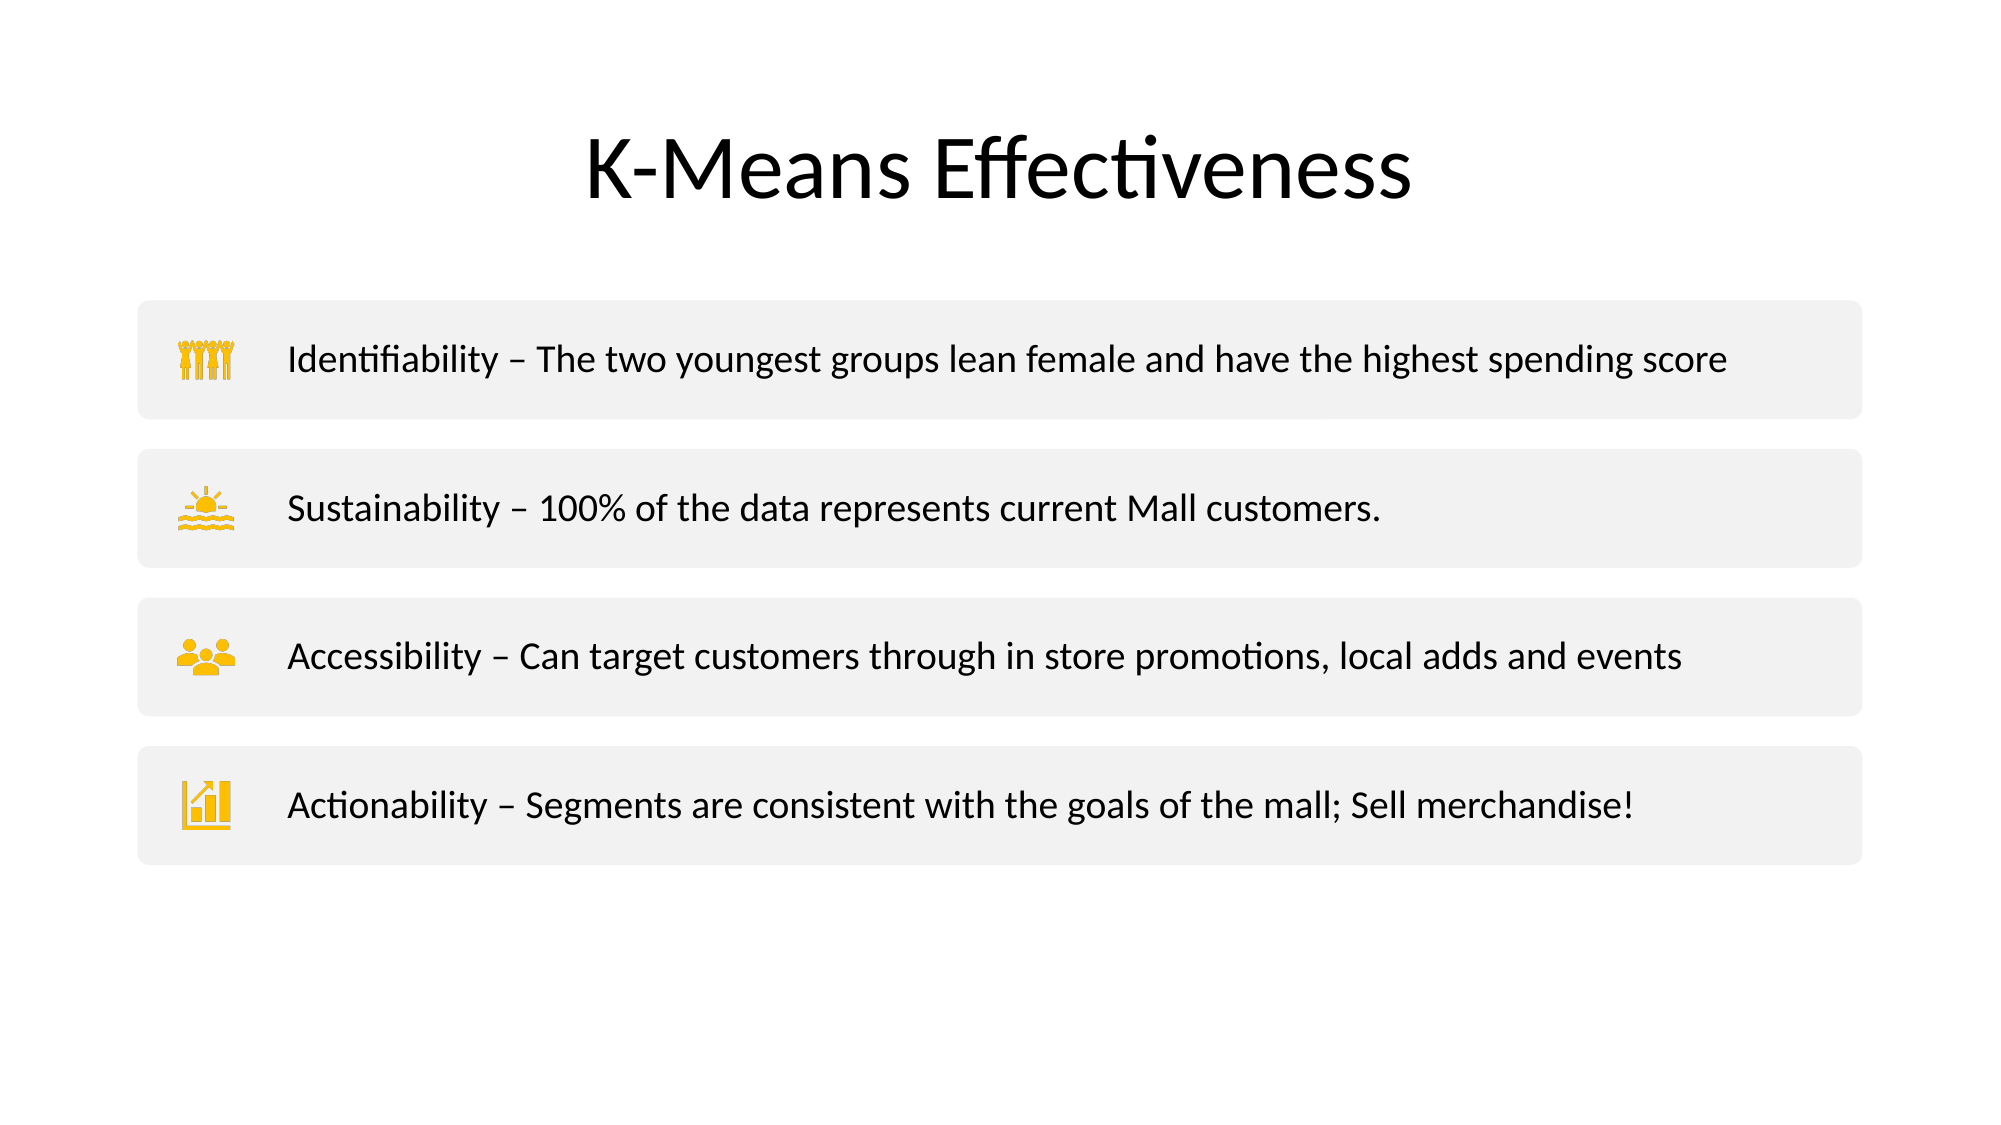

# K-Means Effectiveness
Identifiability – The two youngest groups lean female and have the highest spending score
Sustainability – 100% of the data represents current Mall customers.
Accessibility – Can target customers through in store promotions, local adds and events
Actionability – Segments are consistent with the goals of the mall; Sell merchandise!